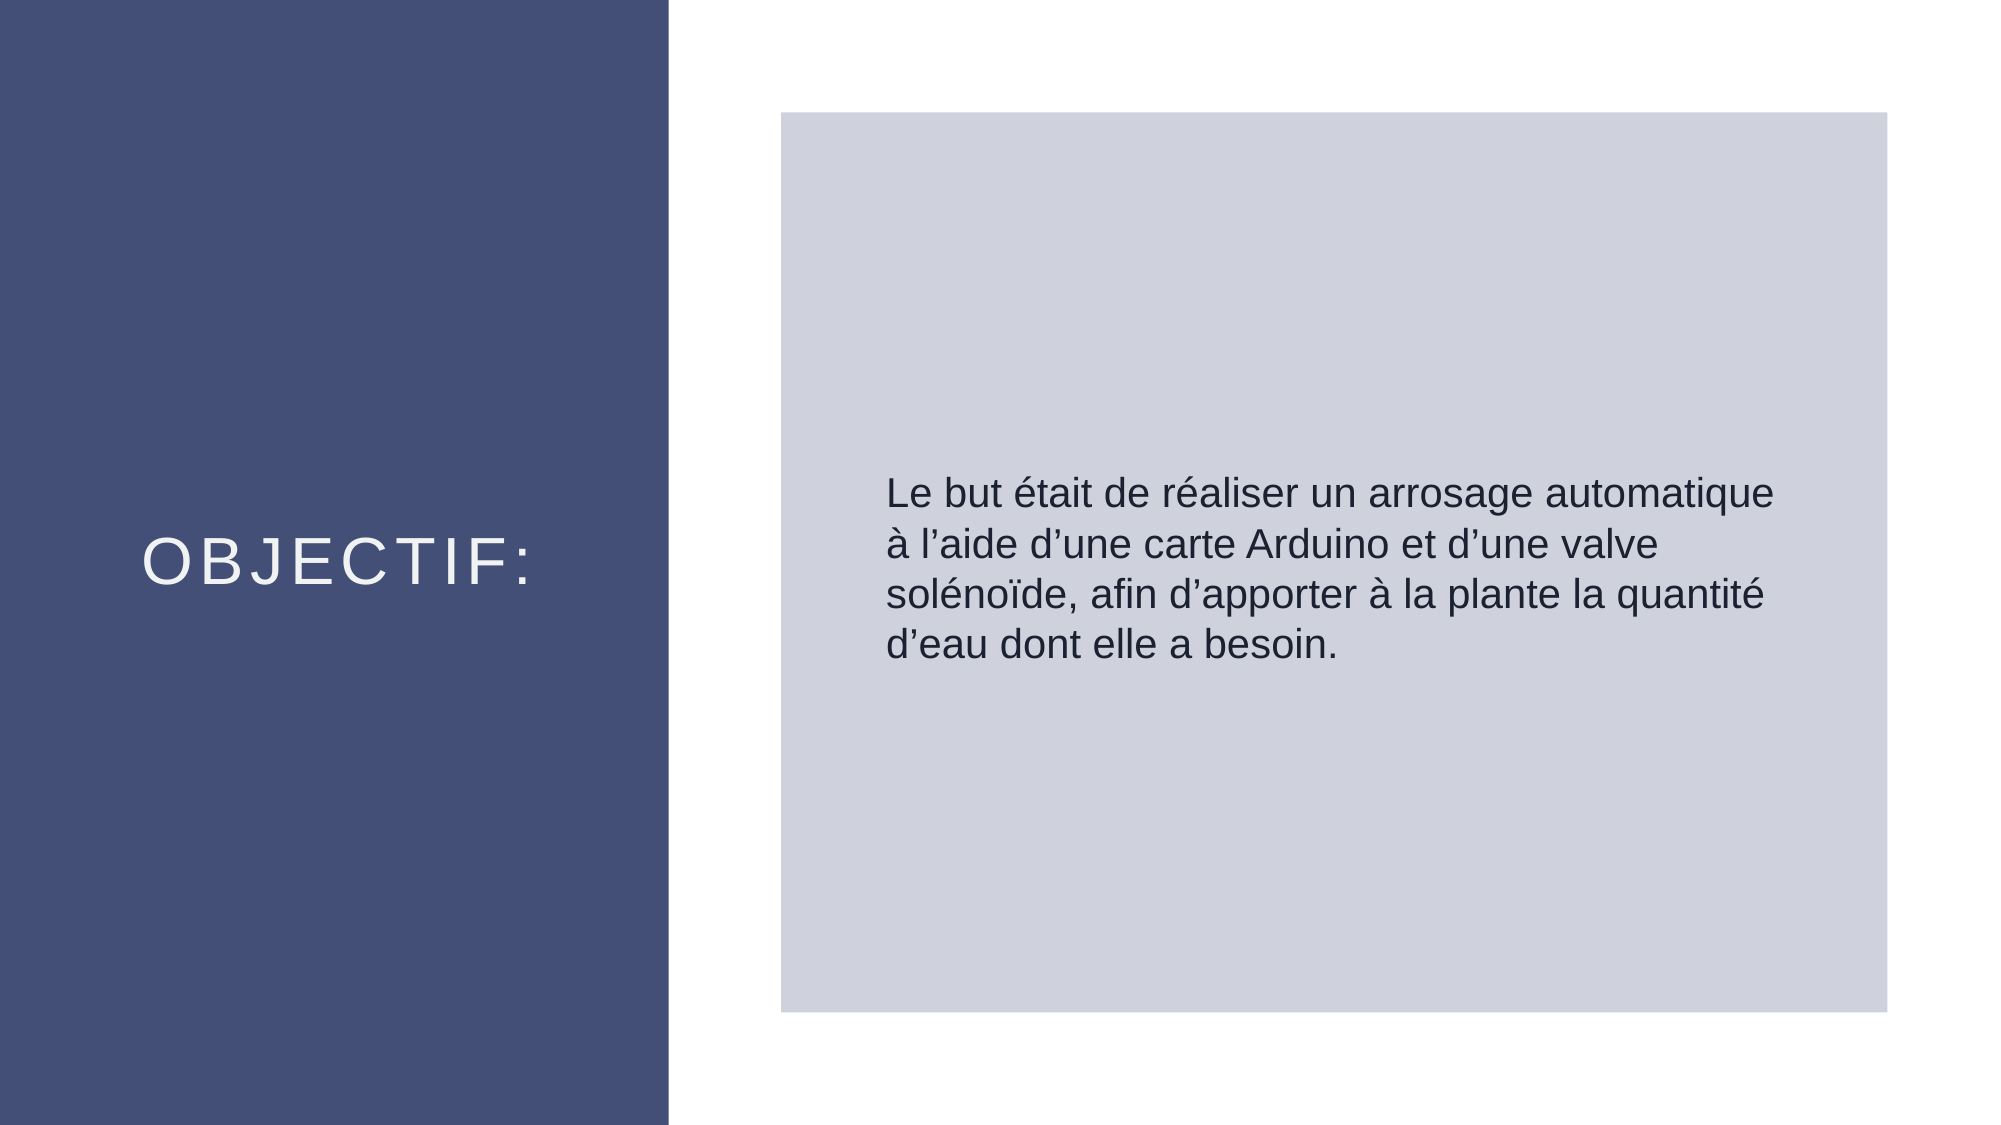

Le but était de réaliser un arrosage automatique à l’aide d’une carte Arduino et d’une valve solénoïde, afin d’apporter à la plante la quantité d’eau dont elle a besoin.
# Objectif: